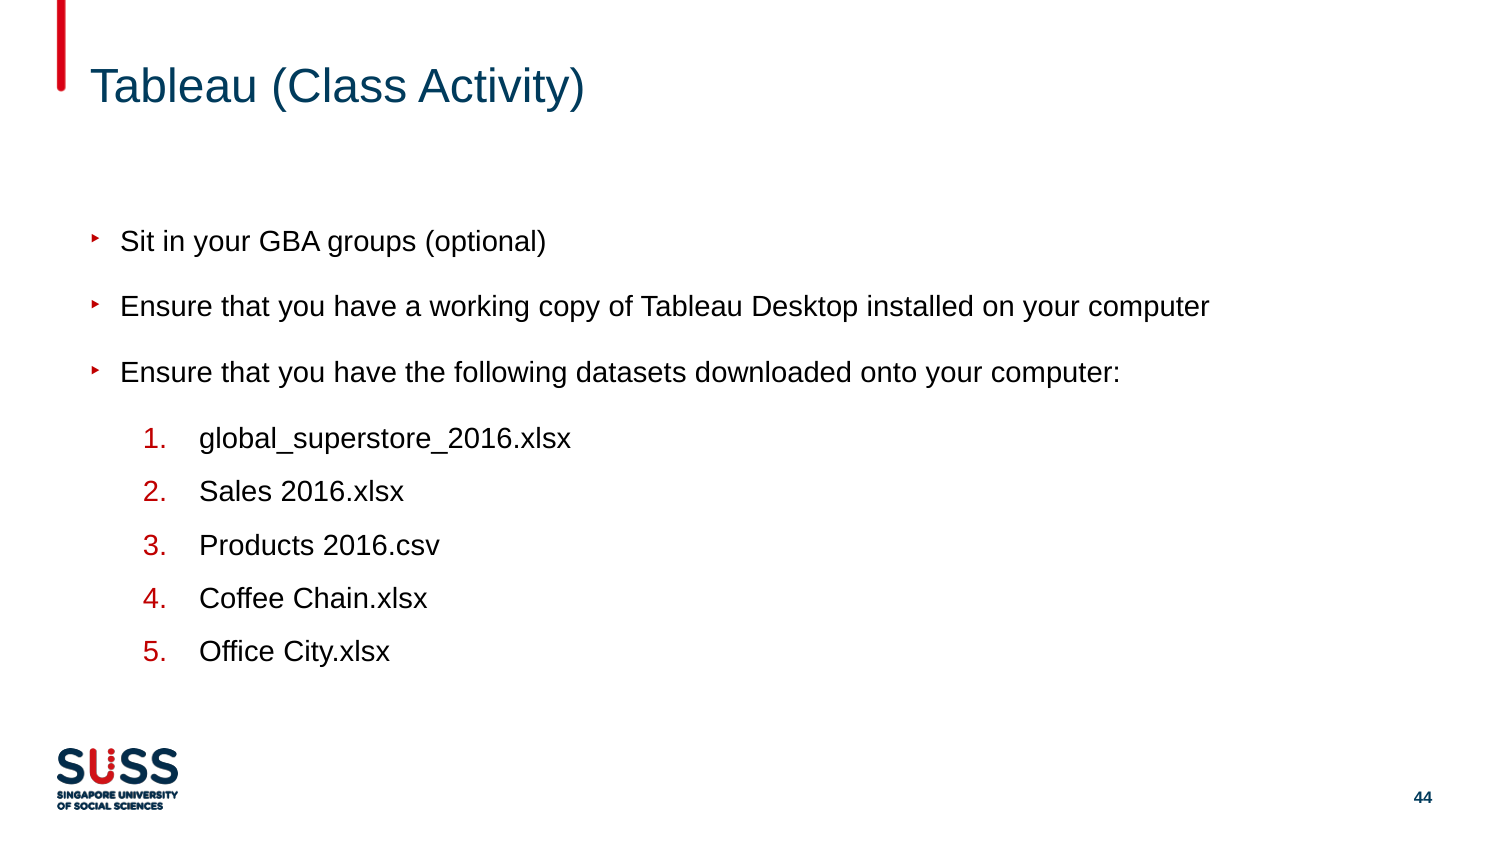

# Tableau (Class Activity)
Sit in your GBA groups (optional)
Ensure that you have a working copy of Tableau Desktop installed on your computer
Ensure that you have the following datasets downloaded onto your computer:
global_superstore_2016.xlsx
Sales 2016.xlsx
Products 2016.csv
Coffee Chain.xlsx
Office City.xlsx